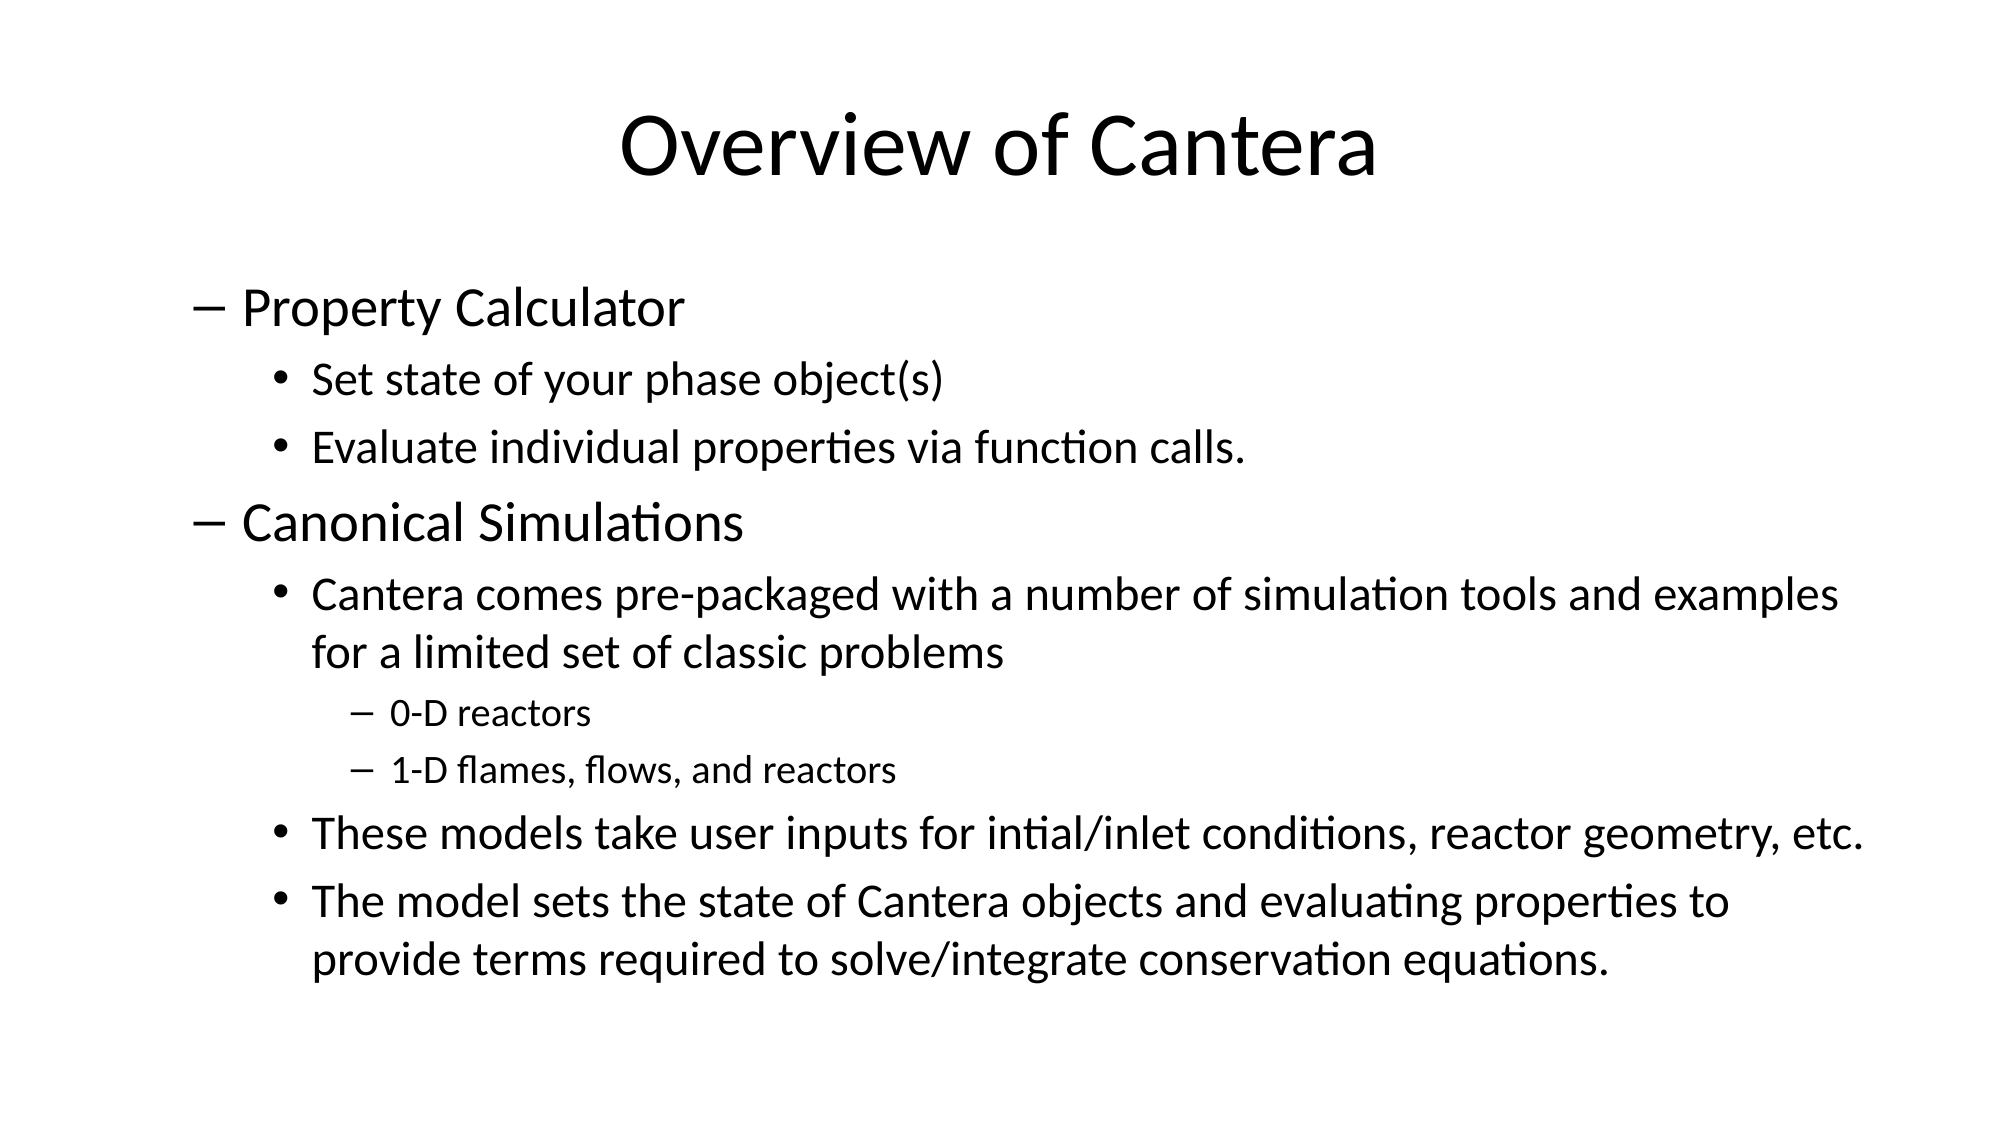

# Overview of Cantera
Property Calculator
Set state of your phase object(s)
Evaluate individual properties via function calls.
Canonical Simulations
Cantera comes pre-packaged with a number of simulation tools and examples for a limited set of classic problems
0-D reactors
1-D flames, flows, and reactors
These models take user inputs for intial/inlet conditions, reactor geometry, etc.
The model sets the state of Cantera objects and evaluating properties to provide terms required to solve/integrate conservation equations.